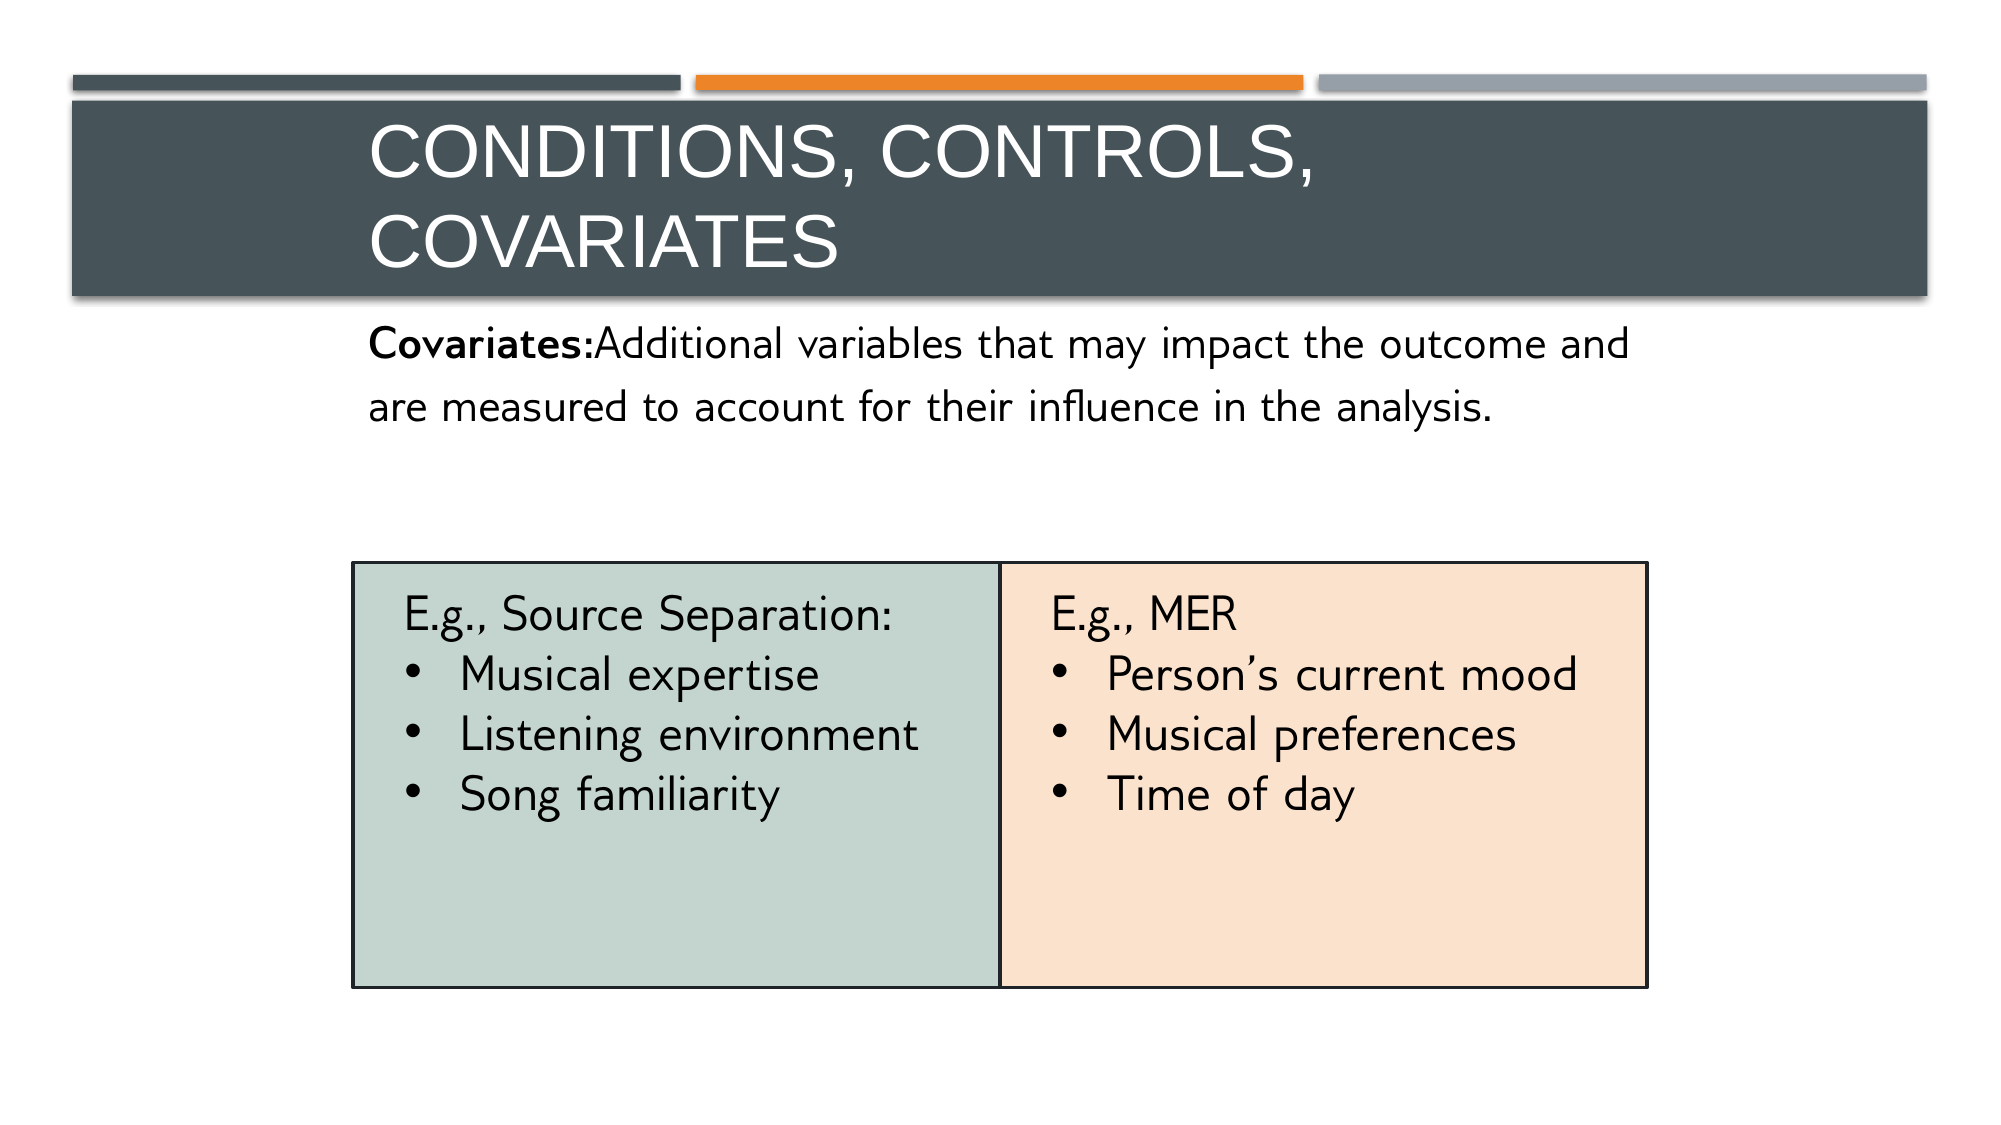

To be confident claiming X causes Y, we have to be cautious that there are not other explanations.

Conditions: Different setups or variations in an experiment used to test effects on the outcome.
Controls: Elements held constant to prevent them from influencing the outcome, ensuring that only the variable of interest affects the results.
Covariates:Additional variables that may impact the outcome and are measured to account for their influence in the analysis.
# Conditions, Controls, Covariates

E.g., Source Separation:
Musical expertise
Listening environment
Song familiarity

E.g., MER
Person’s current mood
Musical preferences
Time of day